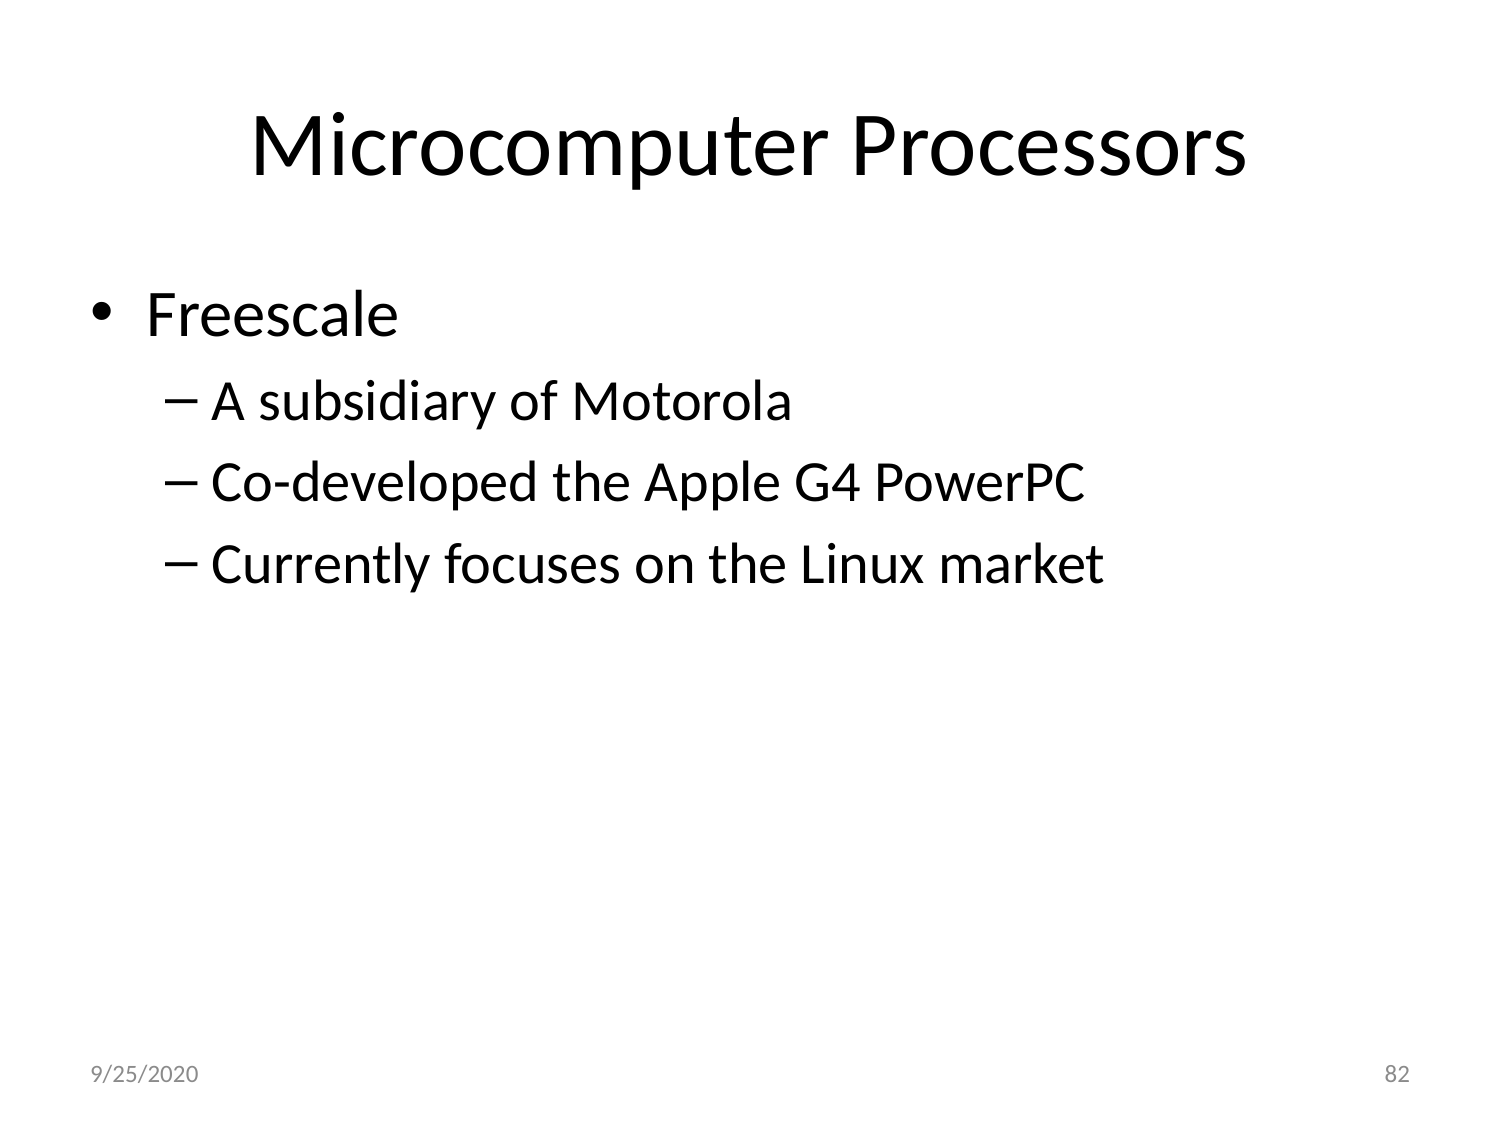

# Microcomputer Processors
Freescale
A subsidiary of Motorola
Co-developed the Apple G4 PowerPC
Currently focuses on the Linux market
9/25/2020
82